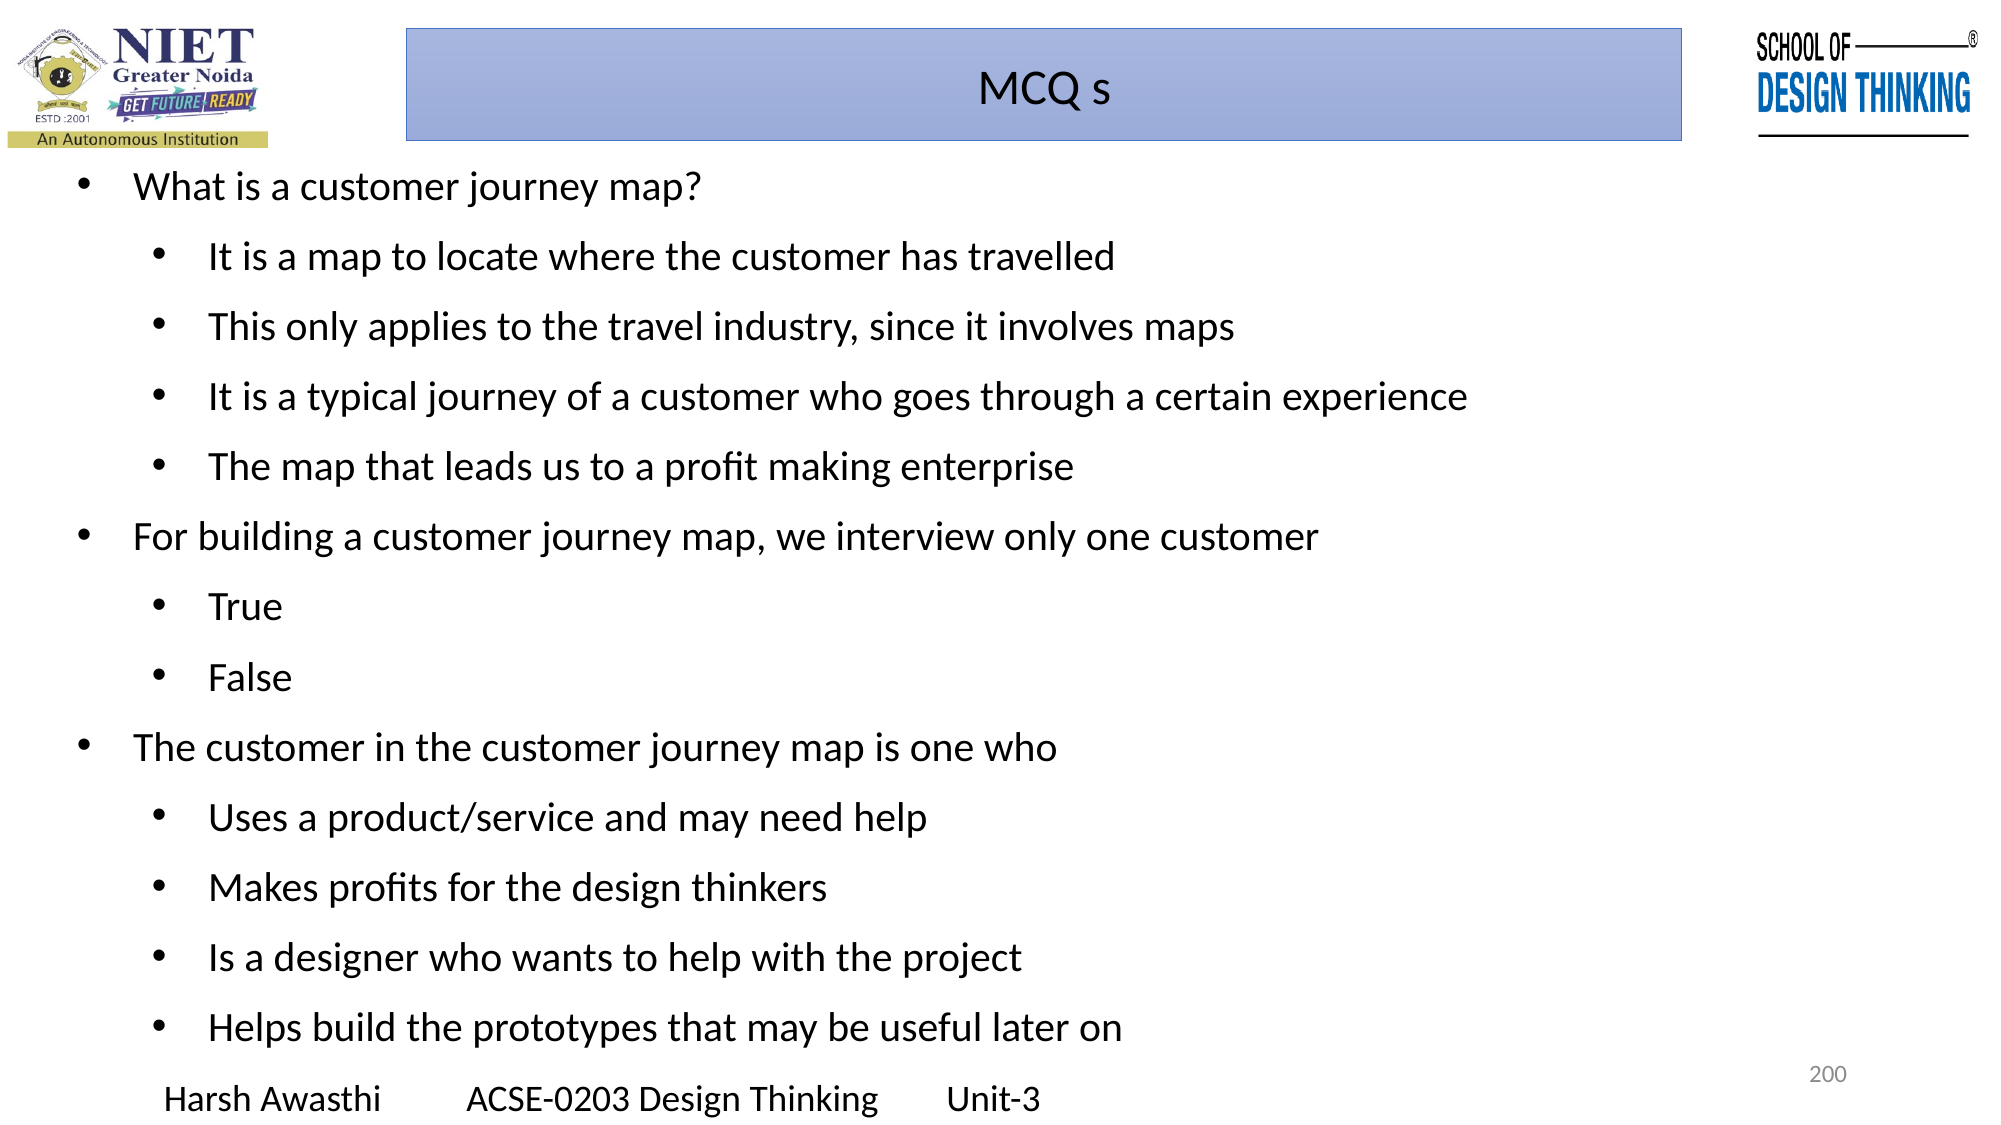

MCQ s
What is a customer journey map?
It is a map to locate where the customer has travelled
This only applies to the travel industry, since it involves maps
It is a typical journey of a customer who goes through a certain experience
The map that leads us to a profit making enterprise
For building a customer journey map, we interview only one customer
True
False
The customer in the customer journey map is one who
Uses a product/service and may need help
Makes profits for the design thinkers
Is a designer who wants to help with the project
Helps build the prototypes that may be useful later on
200
Harsh Awasthi          ACSE-0203 Design Thinking        Unit-3